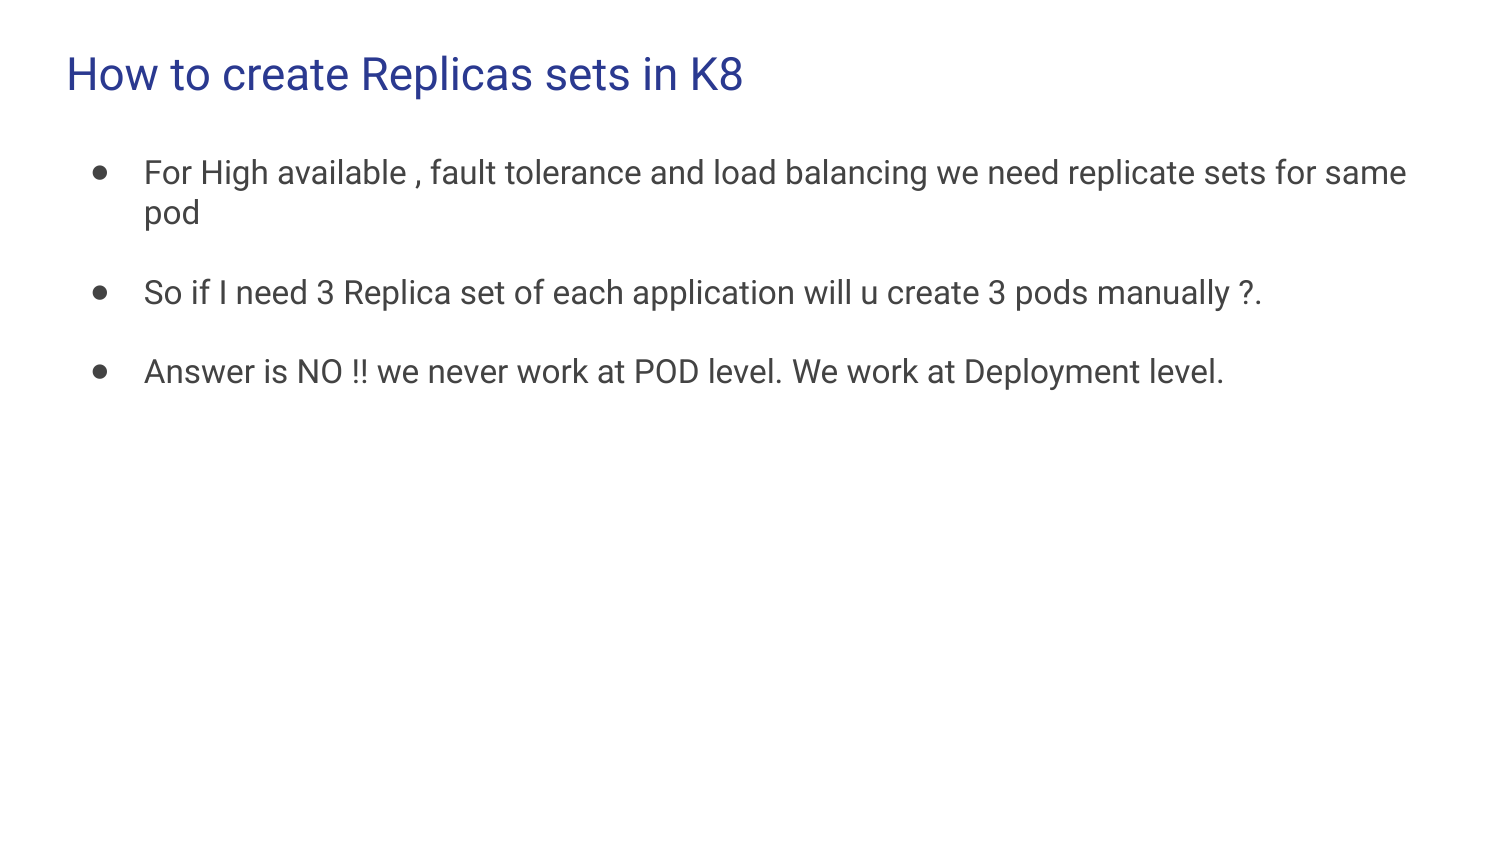

# How to create Replicas sets in K8
For High available , fault tolerance and load balancing we need replicate sets for same pod

So if I need 3 Replica set of each application will u create 3 pods manually ?.

Answer is NO !! we never work at POD level. We work at Deployment level.